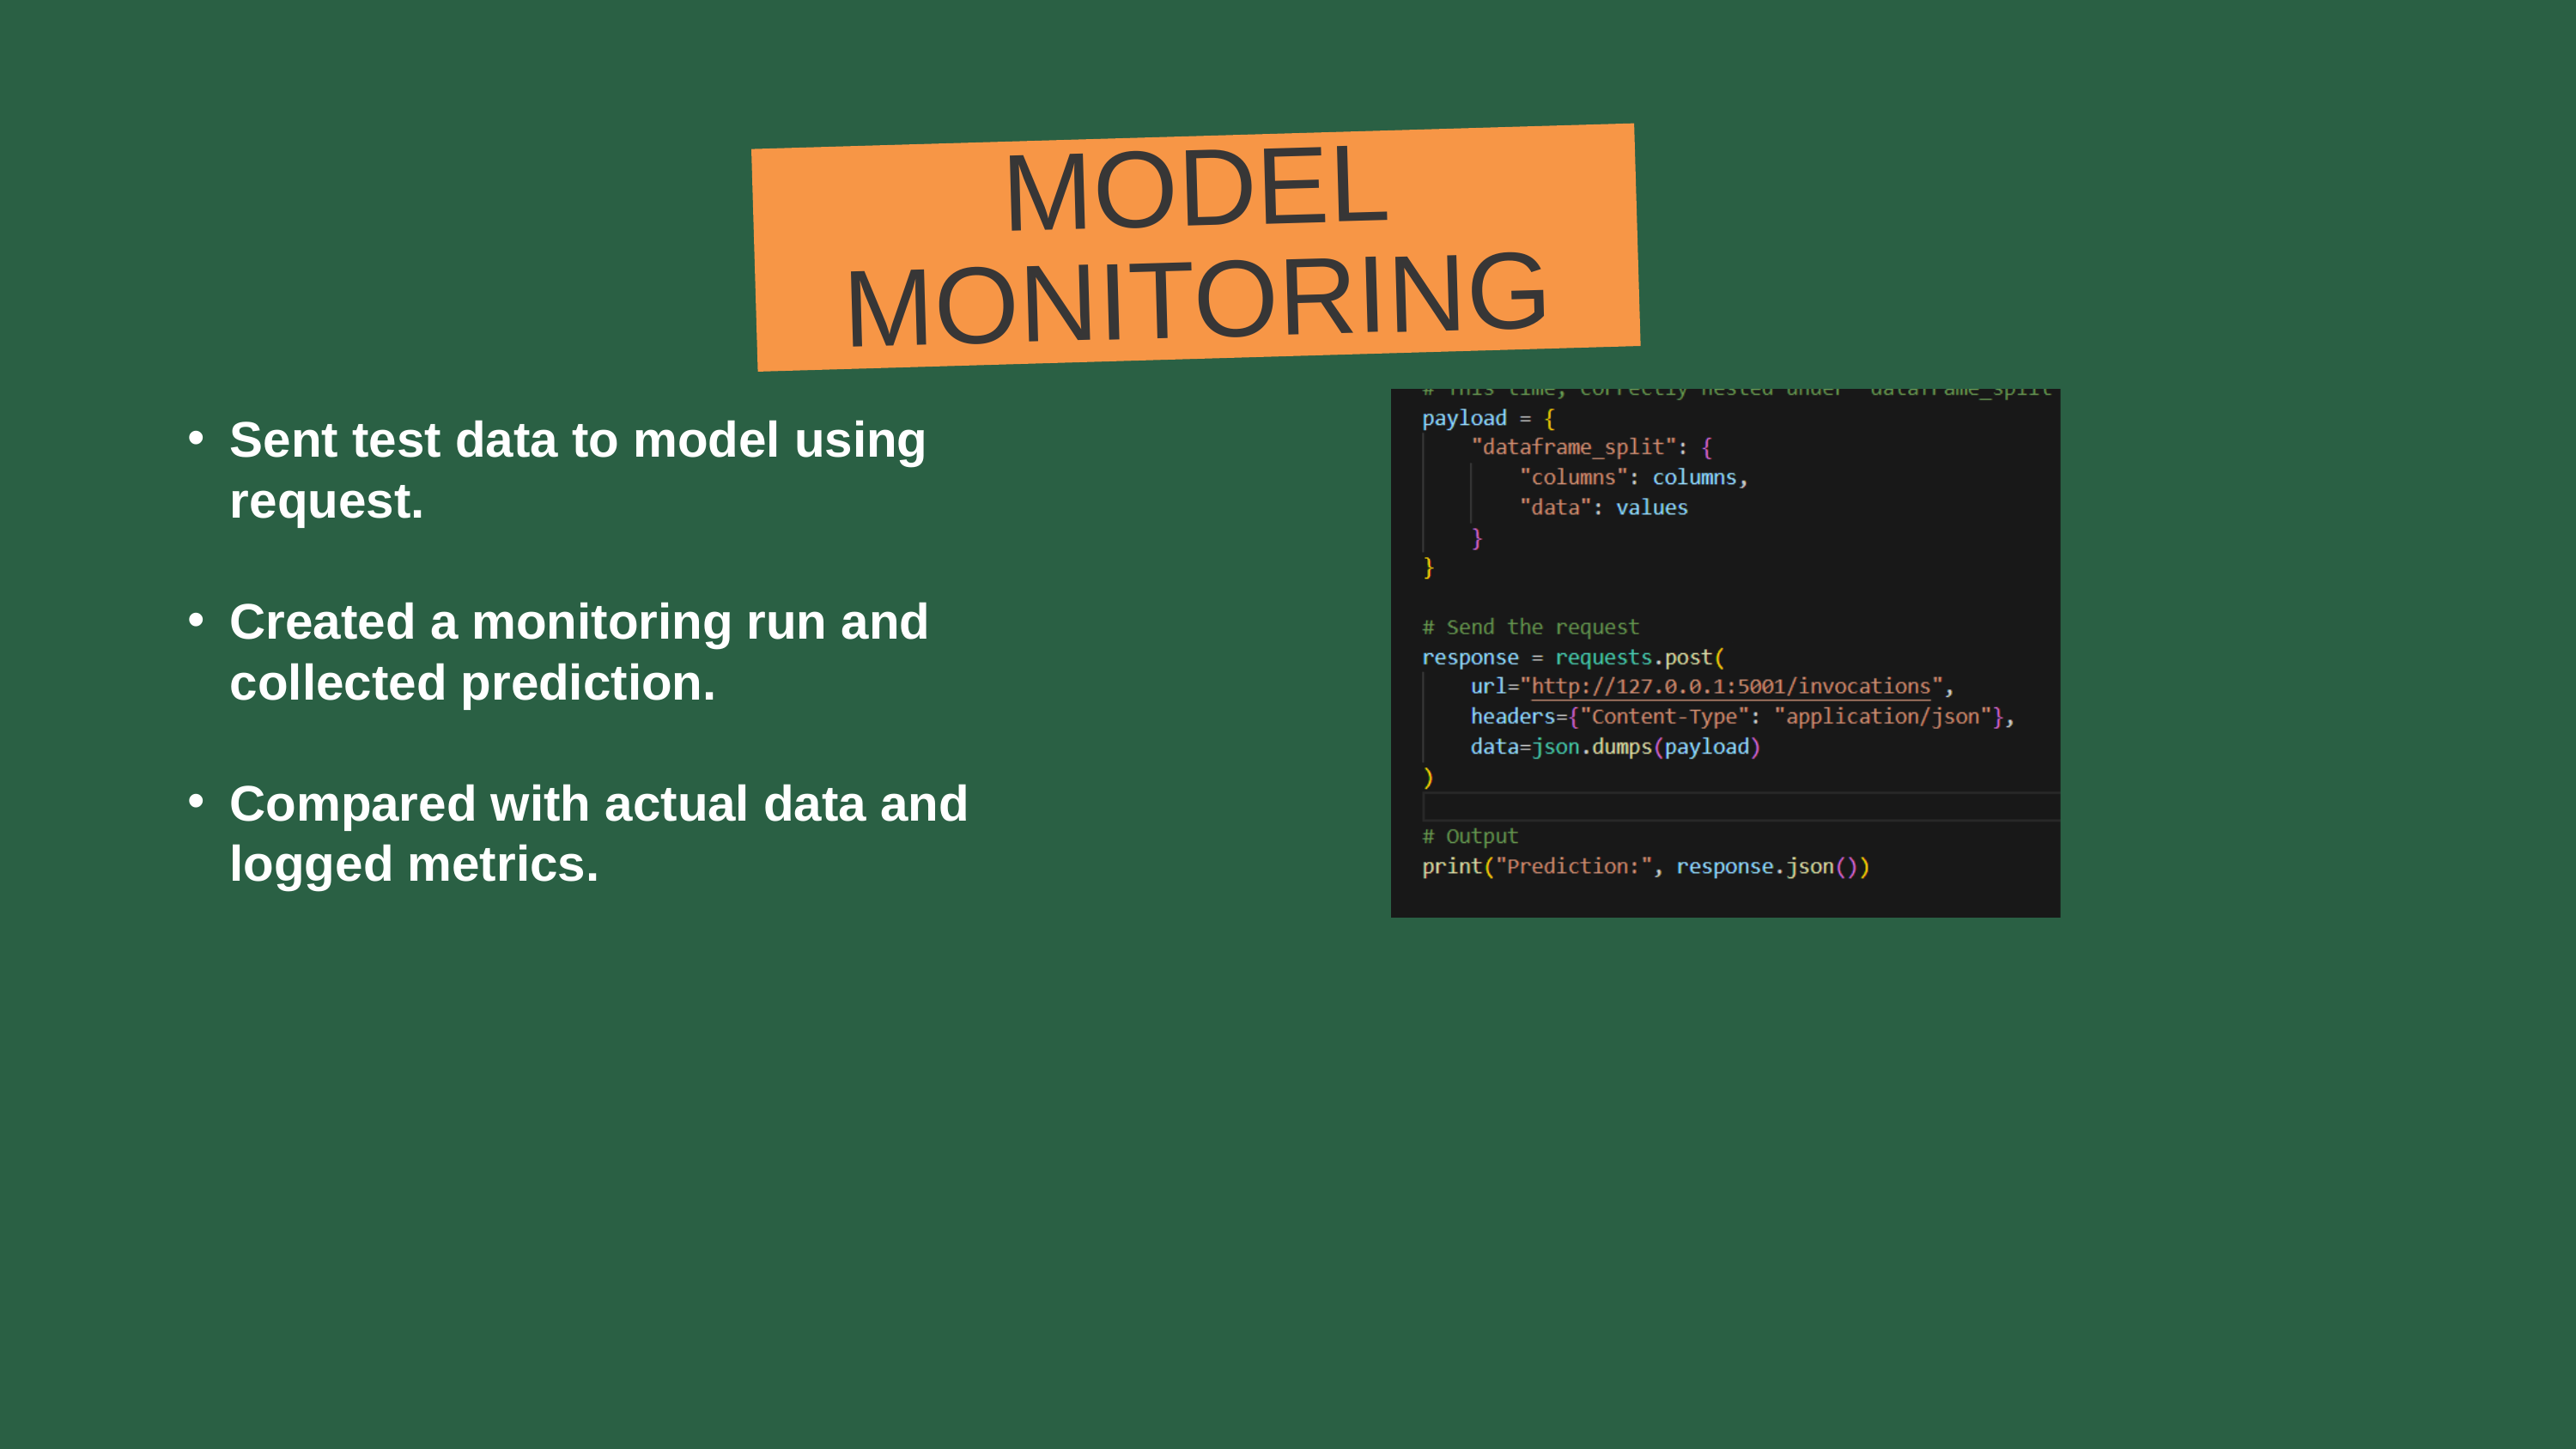

MODEL MONITORING

Sent test data to model using request.

Created a monitoring run and collected prediction.

Compared with actual data and logged metrics.